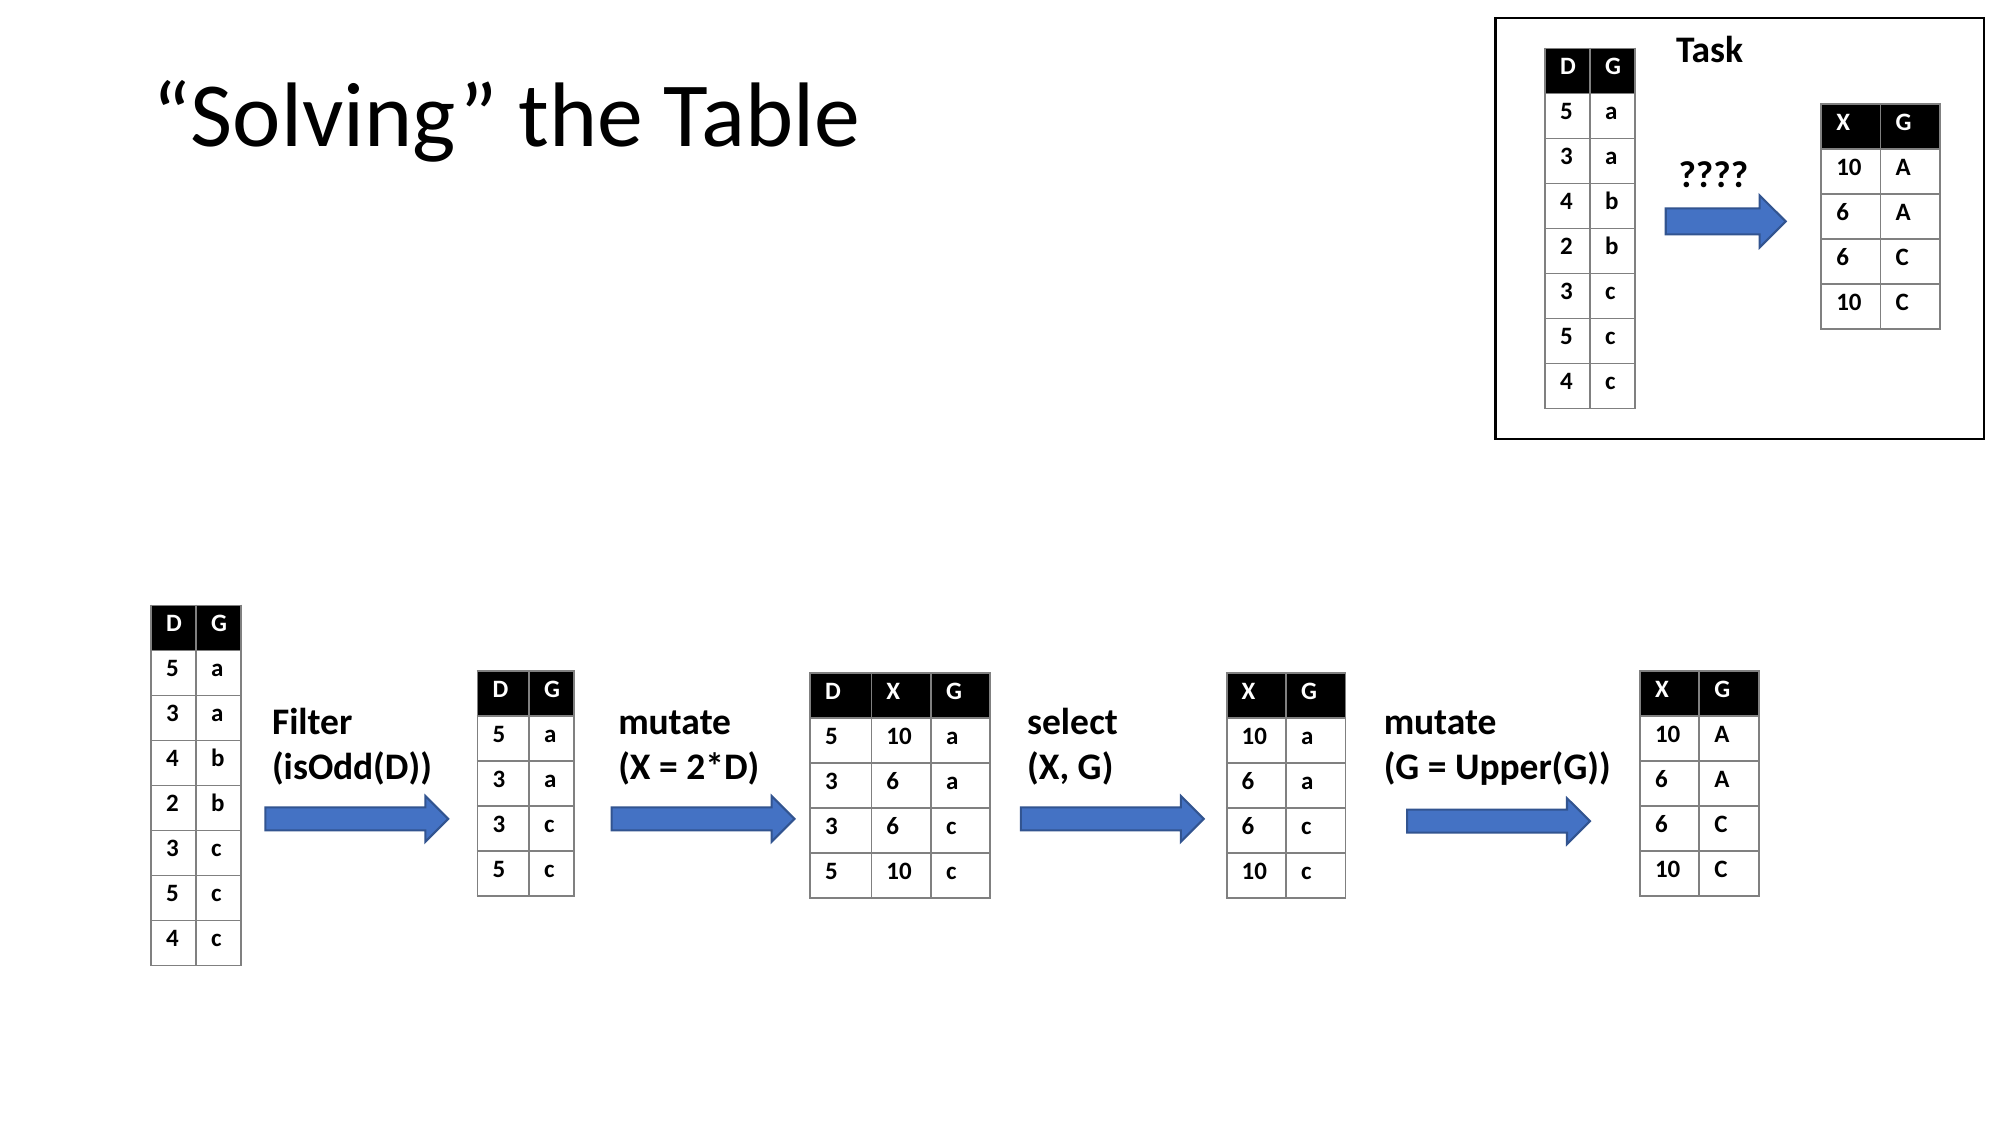

Task
| D | G |
| --- | --- |
| 5 | a |
| 3 | a |
| 4 | b |
| 2 | b |
| 3 | c |
| 5 | c |
| 4 | c |
“Solving” the Table
| X | G |
| --- | --- |
| 10 | A |
| 6 | A |
| 6 | C |
| 10 | C |
????

| D | G |
| --- | --- |
| 5 | a |
| 3 | a |
| 4 | b |
| 2 | b |
| 3 | c |
| 5 | c |
| 4 | c |
| D | G |
| --- | --- |
| 5 | a |
| 3 | a |
| 3 | c |
| 5 | c |
| X | G |
| --- | --- |
| 10 | A |
| 6 | A |
| 6 | C |
| 10 | C |
| D | X | G |
| --- | --- | --- |
| 5 | 10 | a |
| 3 | 6 | a |
| 3 | 6 | c |
| 5 | 10 | c |
| X | G |
| --- | --- |
| 10 | a |
| 6 | a |
| 6 | c |
| 10 | c |
Filter
(isOdd(D))
mutate
(X = 2*D)
select
(X, G)
mutate
(G = Upper(G))